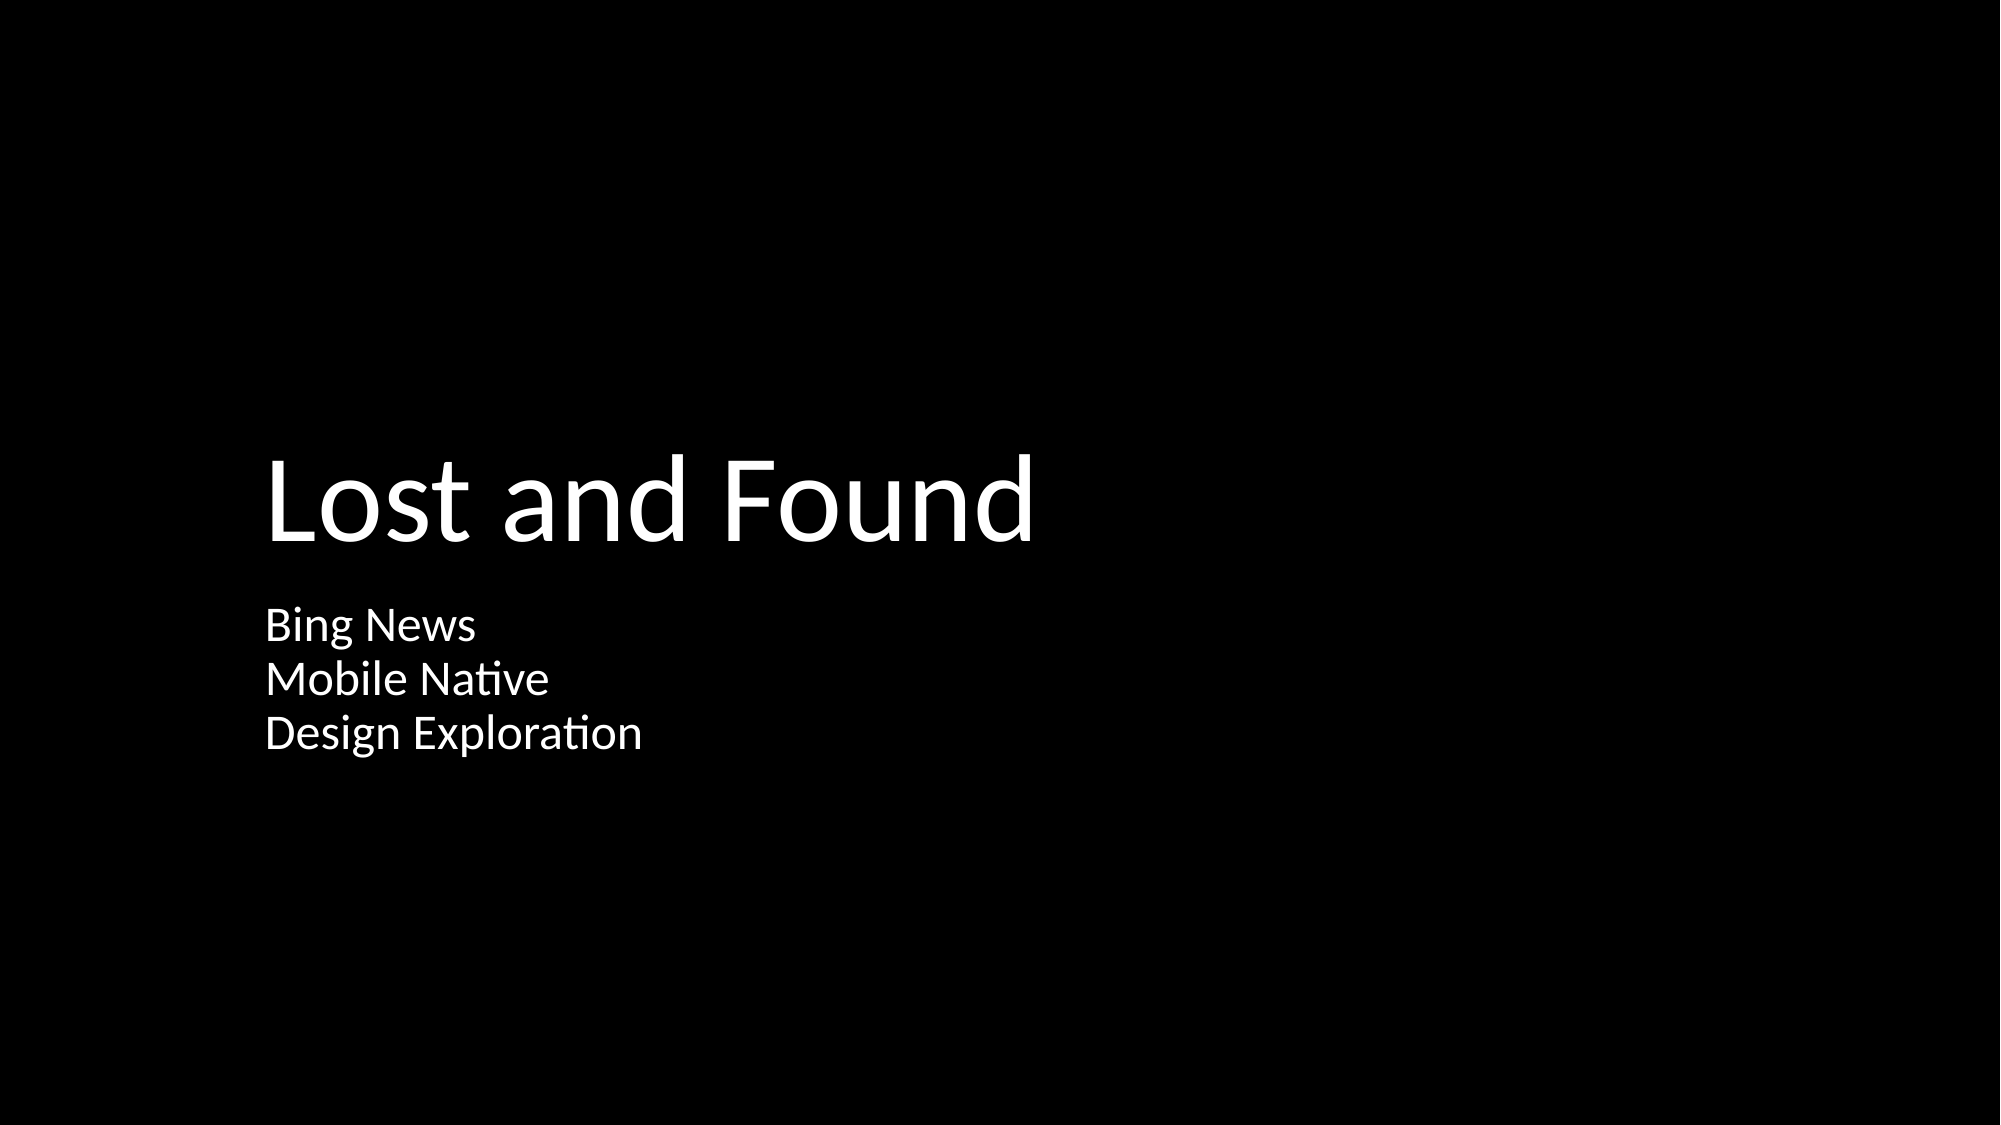

# Lost and Found
Bing News
Mobile Native
Design Exploration